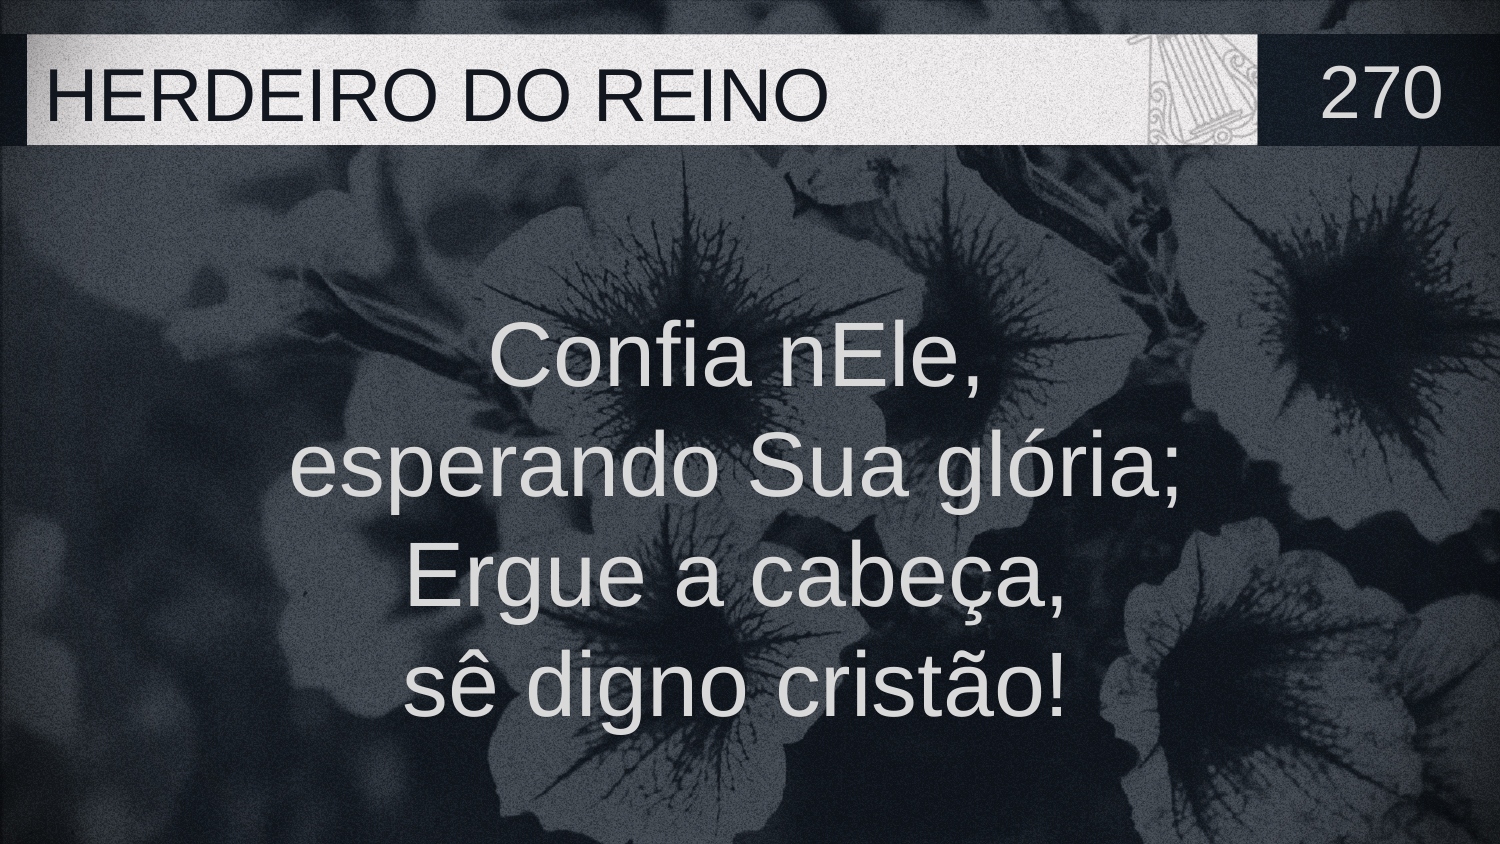

# HERDEIRO DO REINO
270
Confia nEle,
esperando Sua glória;
Ergue a cabeça,
sê digno cristão!